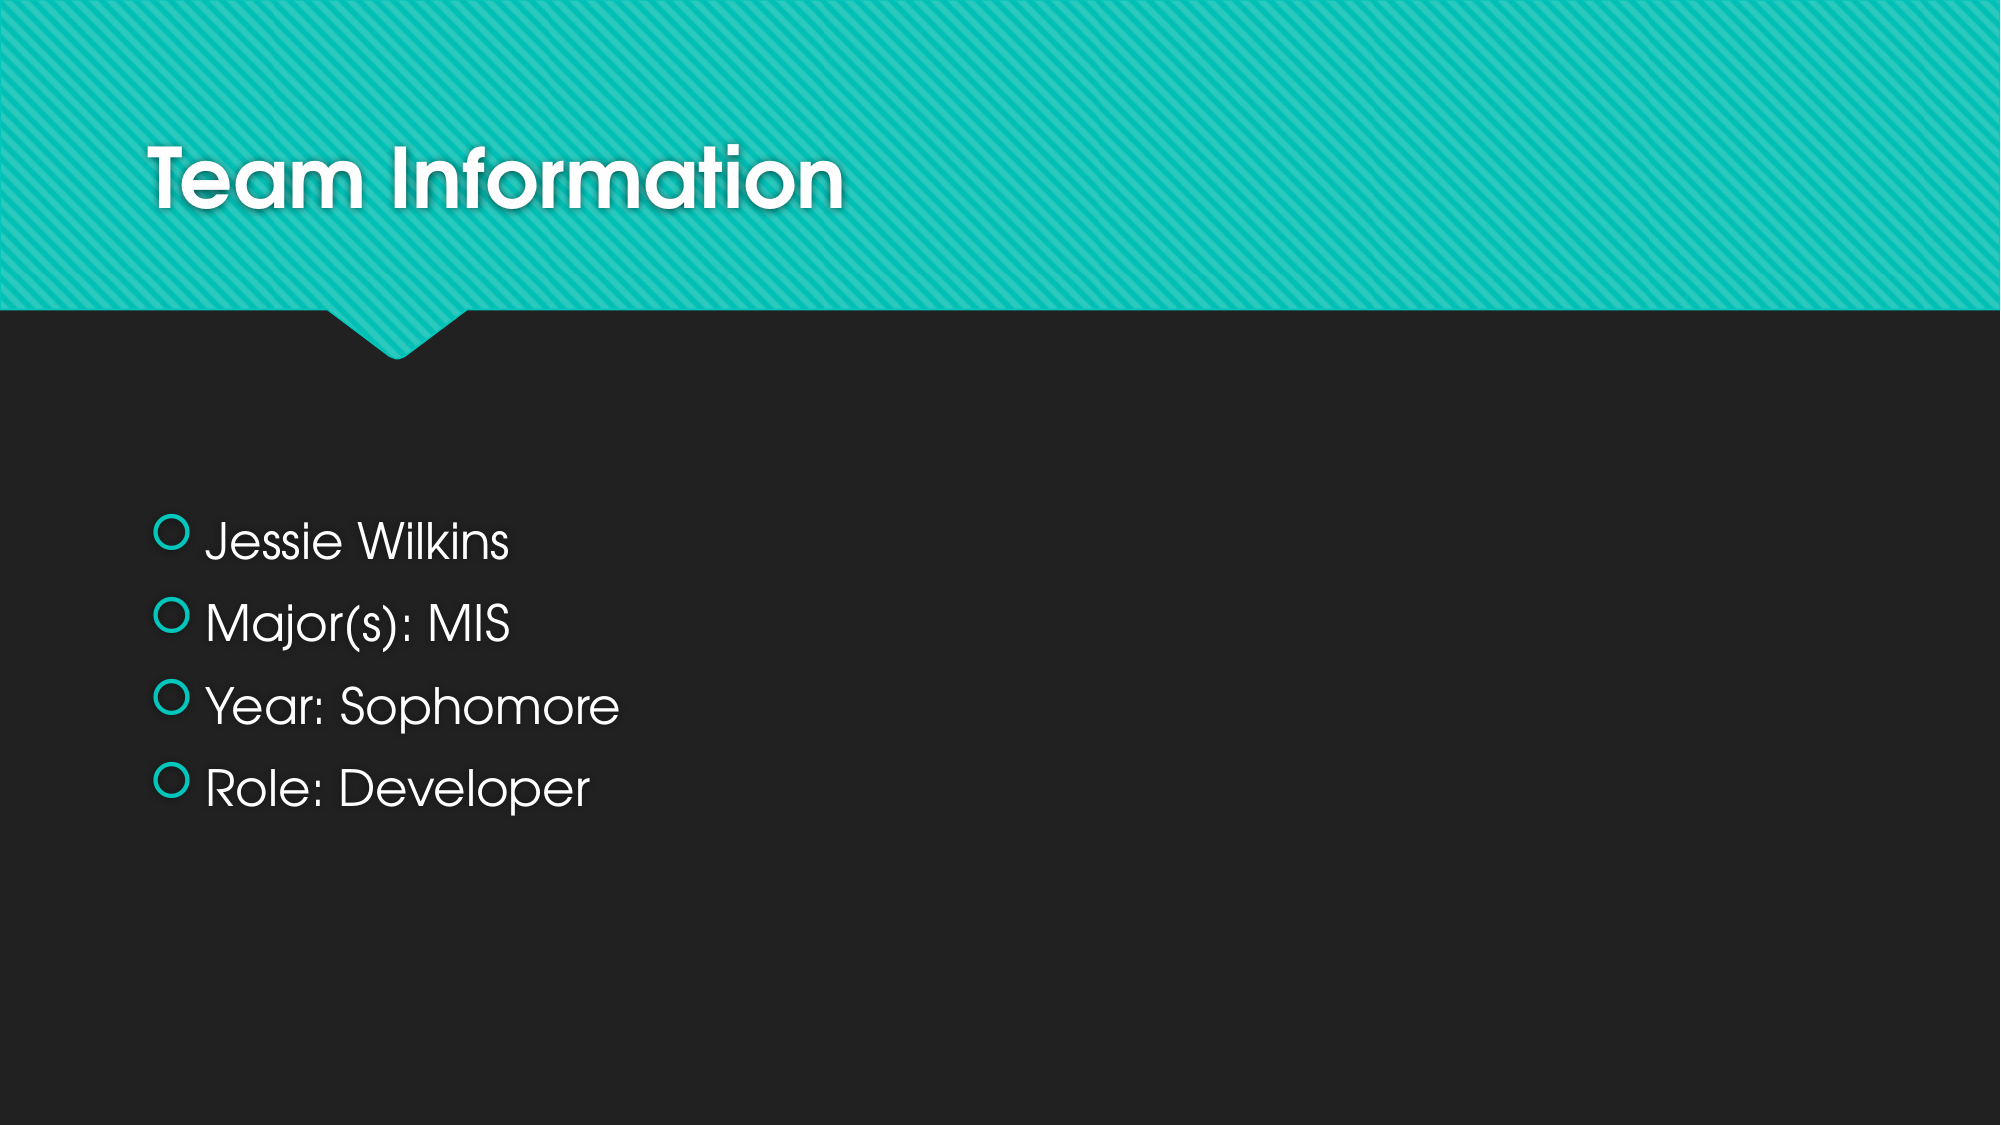

# Team Information
Jessie Wilkins
Major(s): MIS
Year: Sophomore
Role: Developer